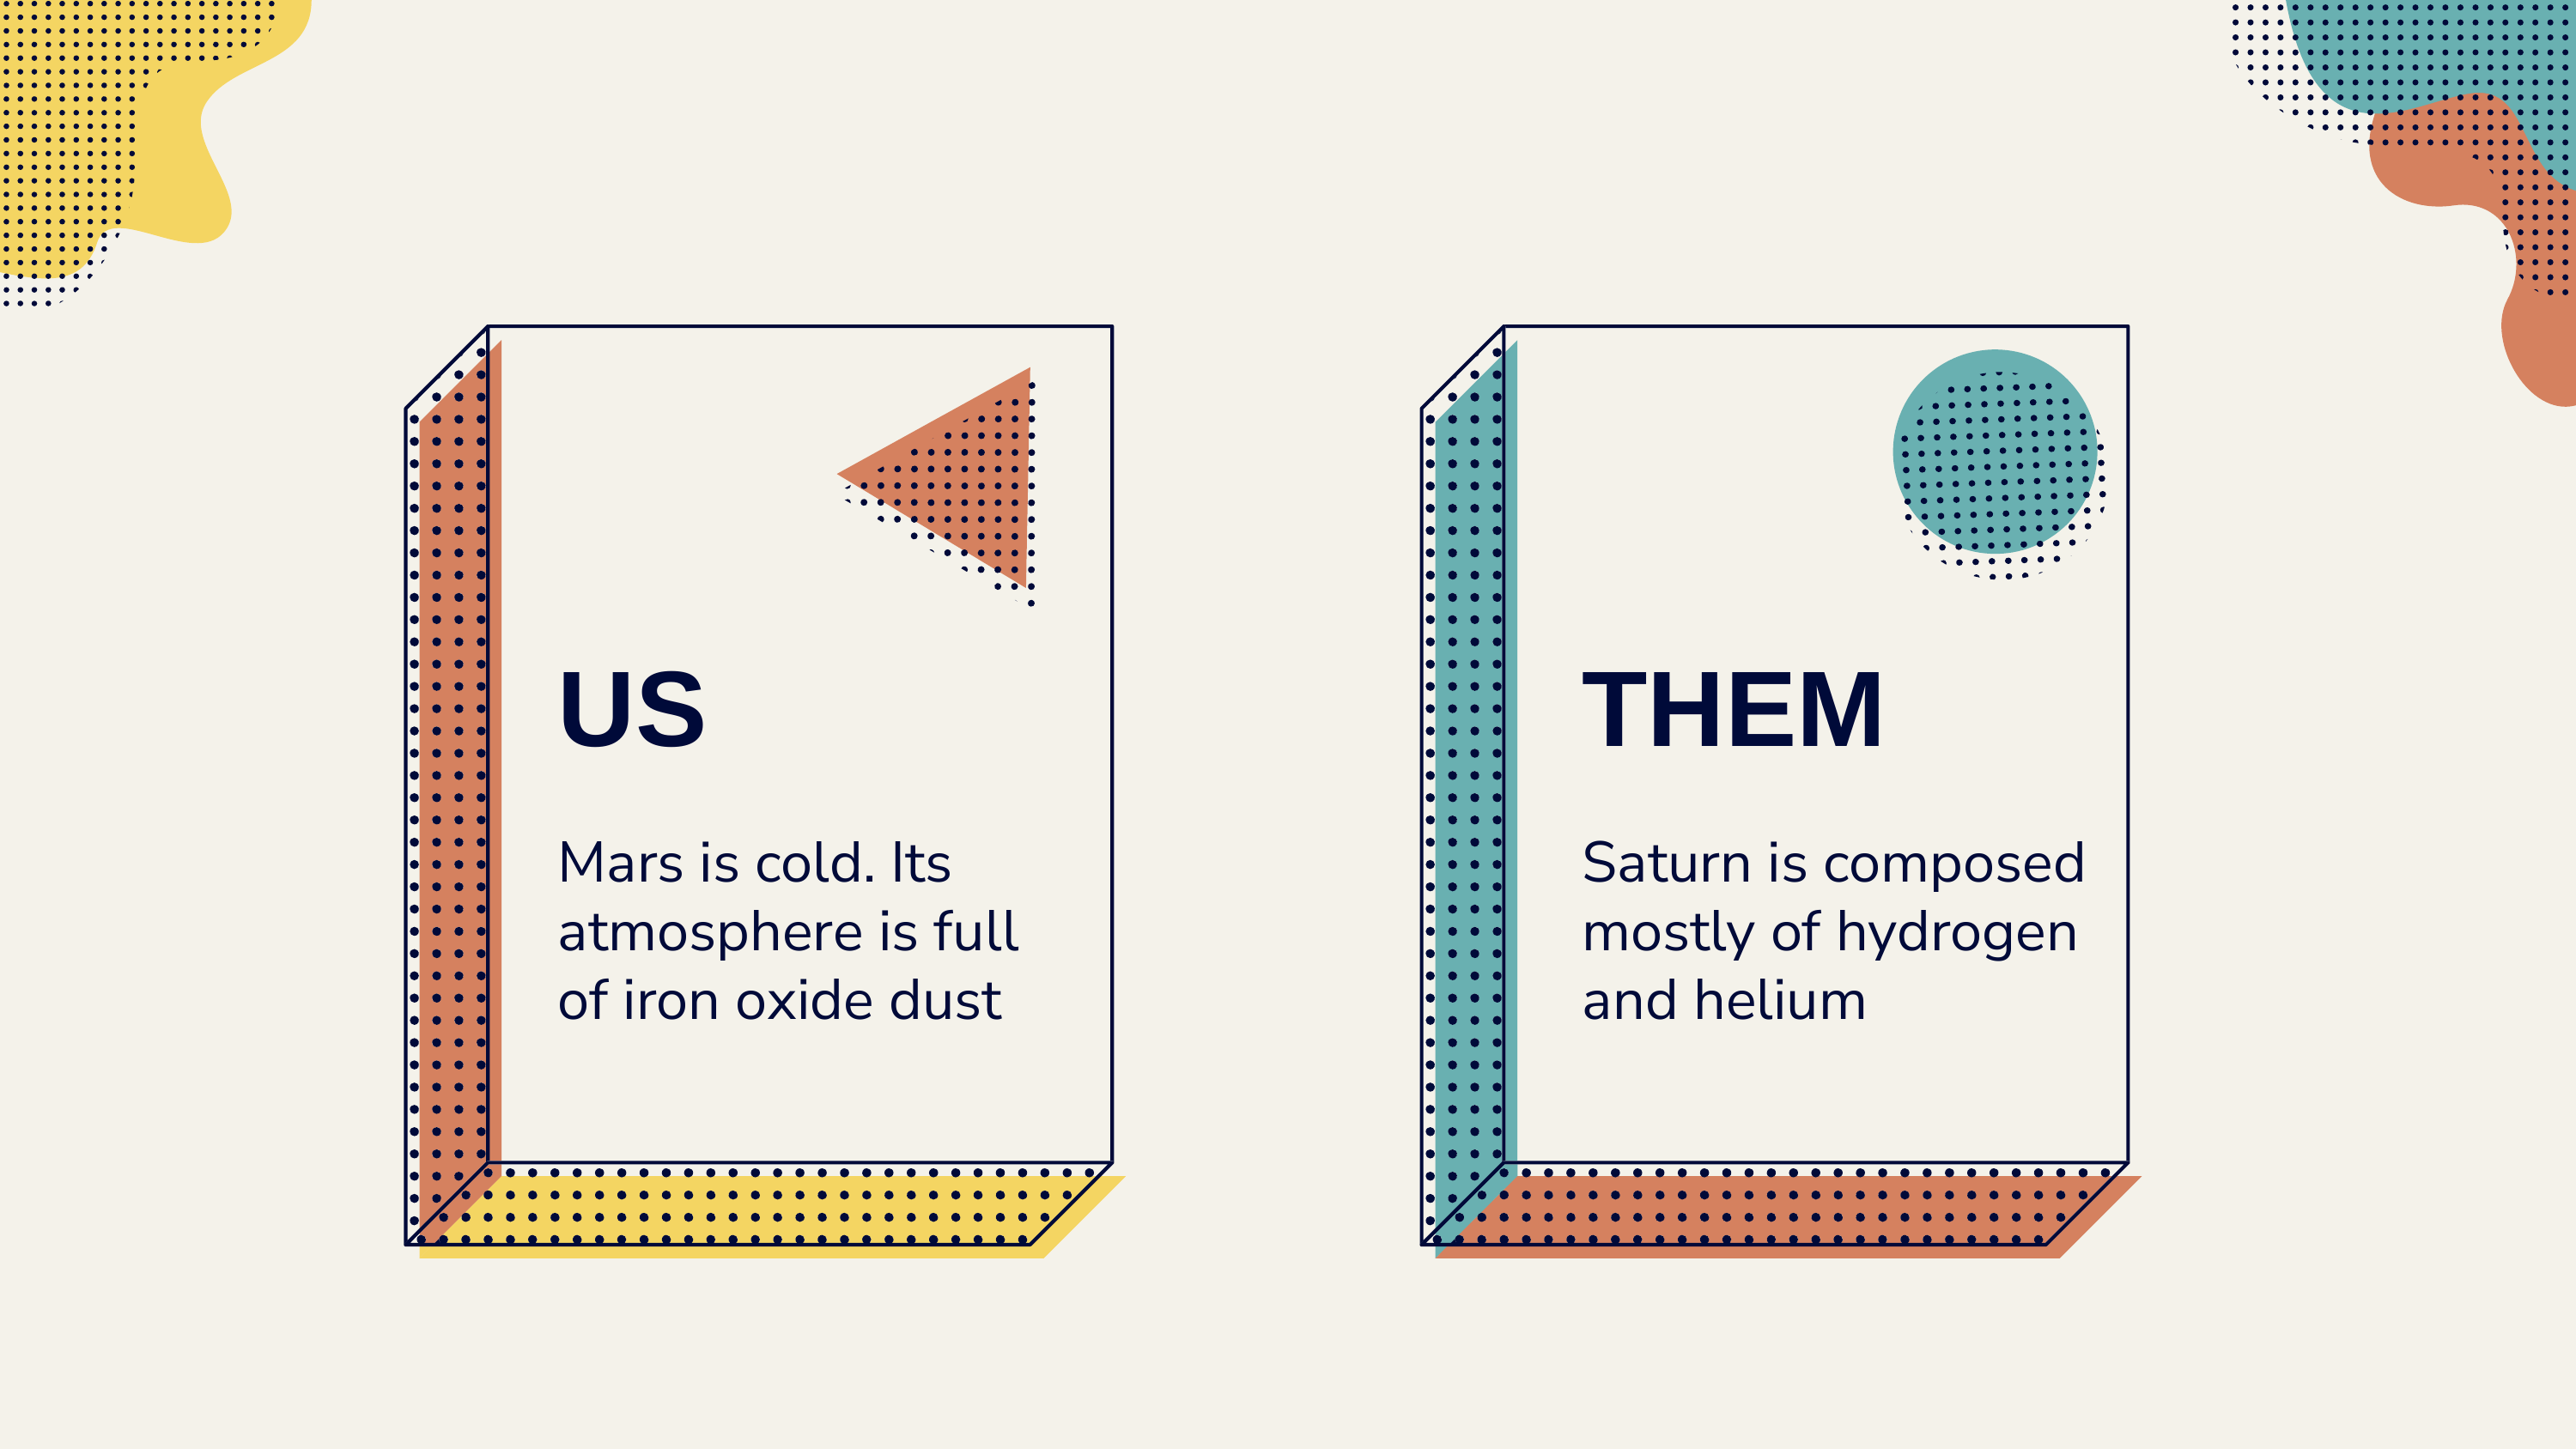

US
THEM
Saturn is composed mostly of hydrogen and helium
Mars is cold. Its atmosphere is full of iron oxide dust